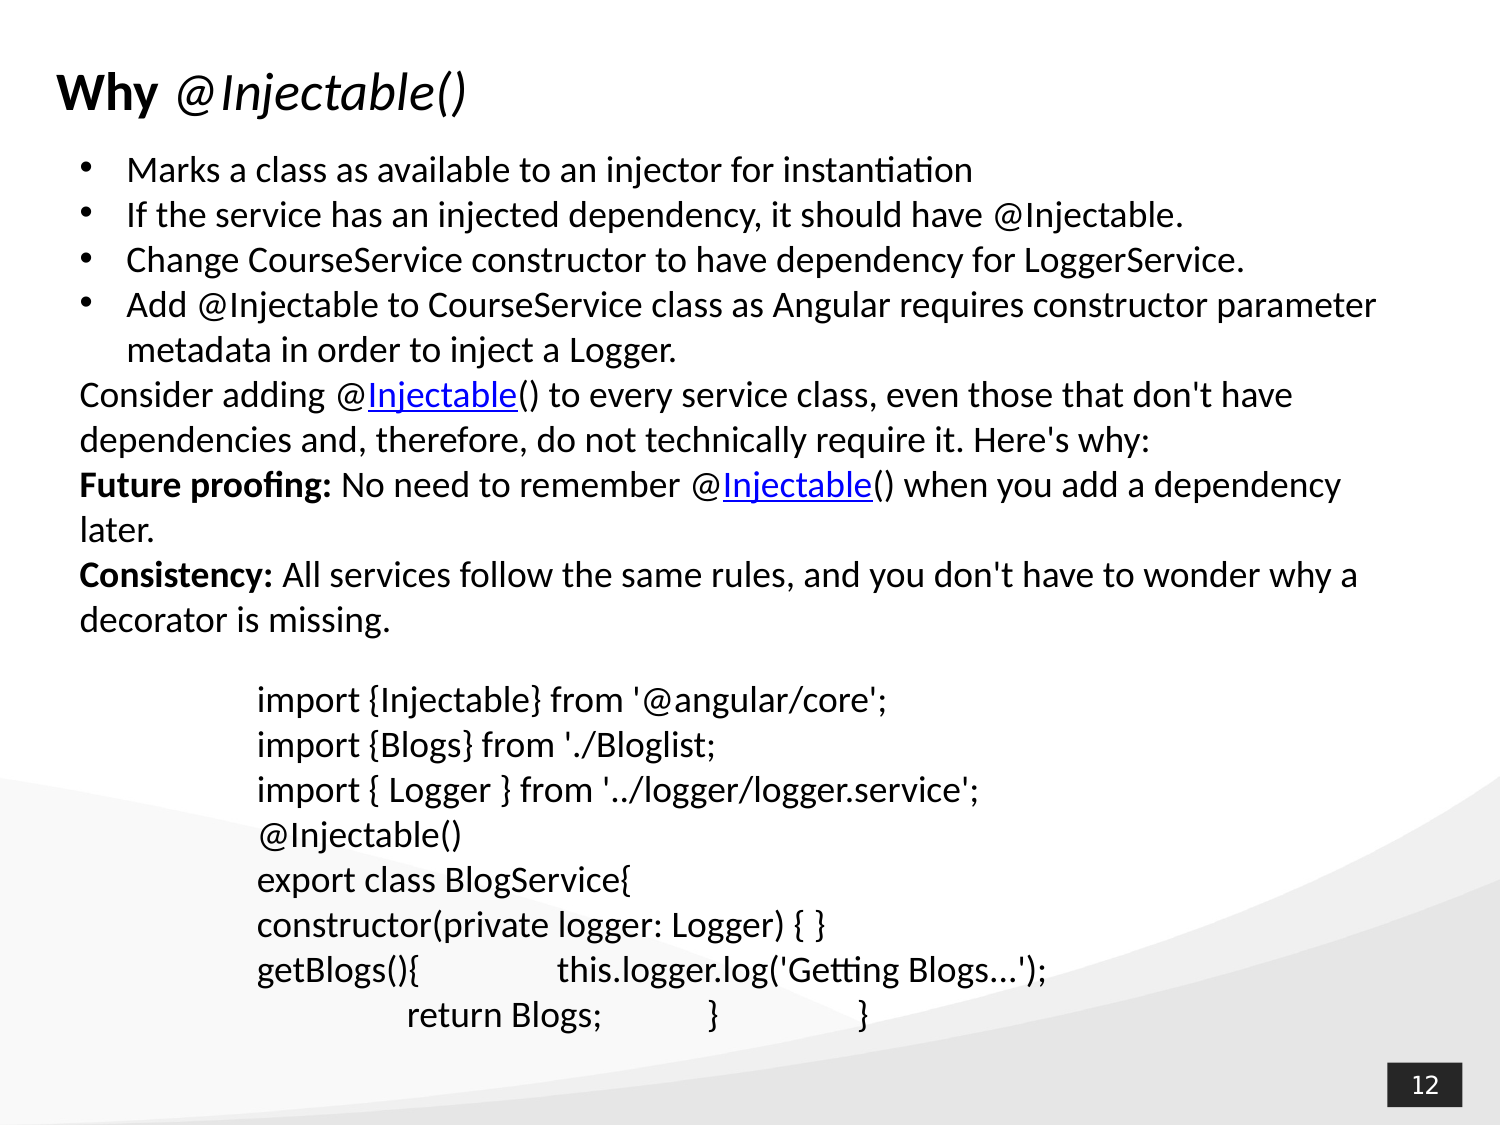

# Why @Injectable()
Marks a class as available to an injector for instantiation
If the service has an injected dependency, it should have @Injectable.
Change CourseService constructor to have dependency for LoggerService.
Add @Injectable to CourseService class as Angular requires constructor parameter metadata in order to inject a Logger.
Consider adding @Injectable() to every service class, even those that don't have dependencies and, therefore, do not technically require it. Here's why:
Future proofing: No need to remember @Injectable() when you add a dependency later.
Consistency: All services follow the same rules, and you don't have to wonder why a decorator is missing.

import {Injectable} from '@angular/core';
import {Blogs} from './Bloglist;
import { Logger } from '../logger/logger.service';
@Injectable()
export class BlogService{
constructor(private logger: Logger) { }
getBlogs(){	this.logger.log('Getting Blogs...');
	return Blogs;	}	}